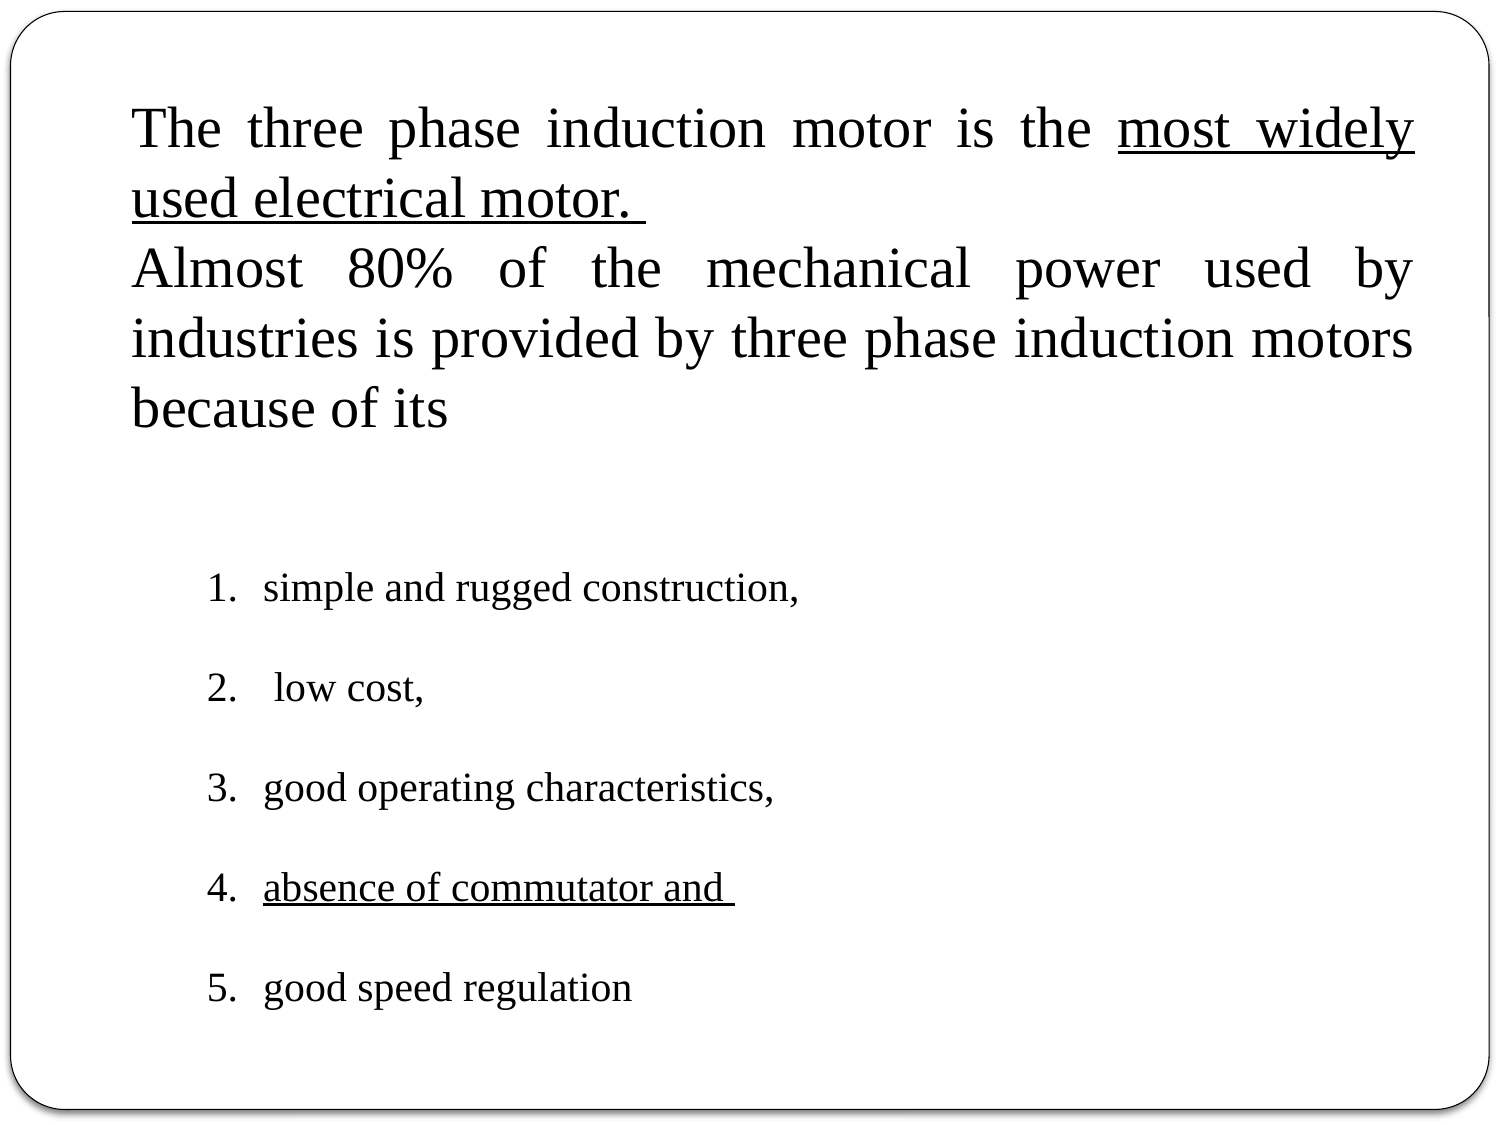

The three phase induction motor is the most widely used electrical motor.
Almost 80% of the mechanical power used by industries is provided by three phase induction motors because of its

simple and rugged construction,
 low cost,
good operating characteristics,
absence of commutator and
good speed regulation